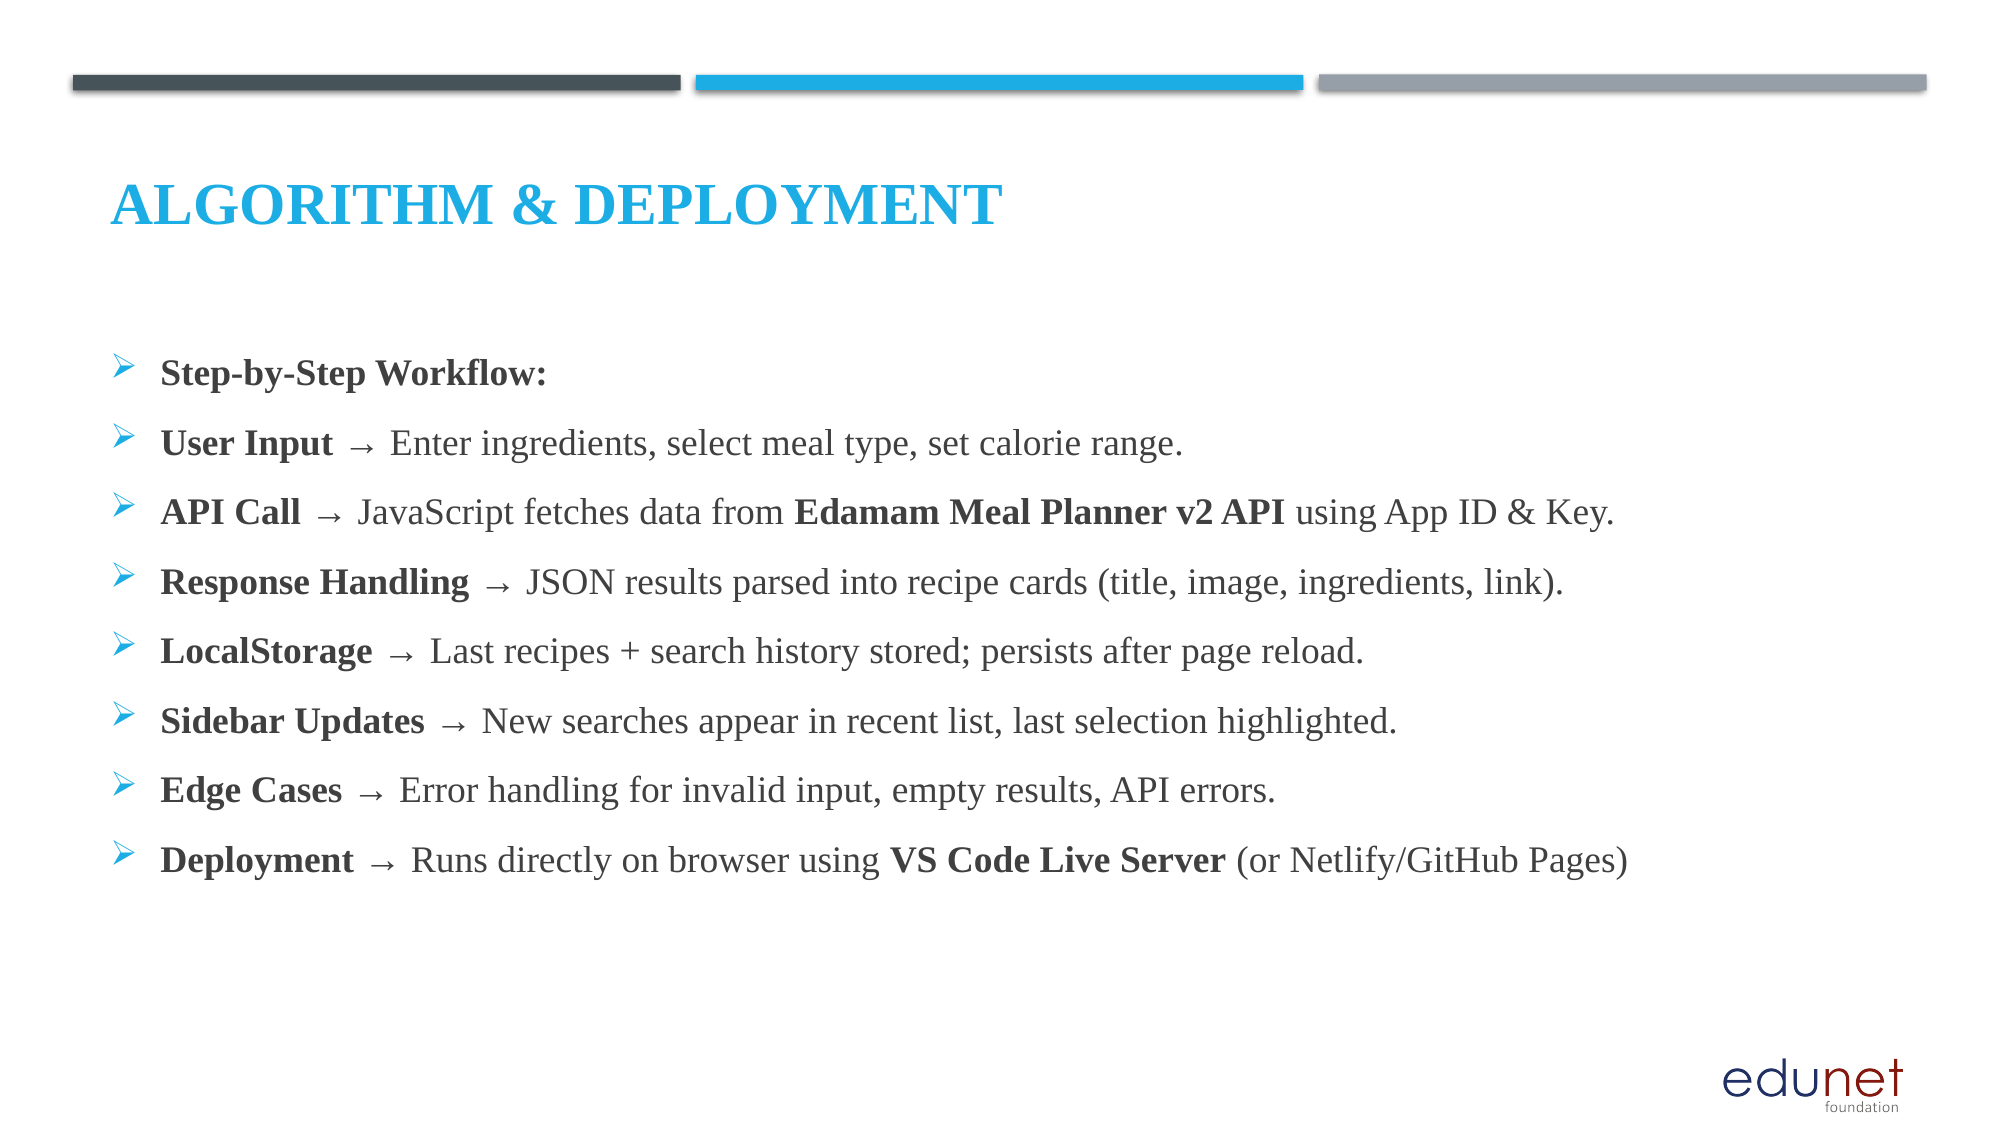

# Algorithm & Deployment
Step-by-Step Workflow:
User Input → Enter ingredients, select meal type, set calorie range.
API Call → JavaScript fetches data from Edamam Meal Planner v2 API using App ID & Key.
Response Handling → JSON results parsed into recipe cards (title, image, ingredients, link).
LocalStorage → Last recipes + search history stored; persists after page reload.
Sidebar Updates → New searches appear in recent list, last selection highlighted.
Edge Cases → Error handling for invalid input, empty results, API errors.
Deployment → Runs directly on browser using VS Code Live Server (or Netlify/GitHub Pages)